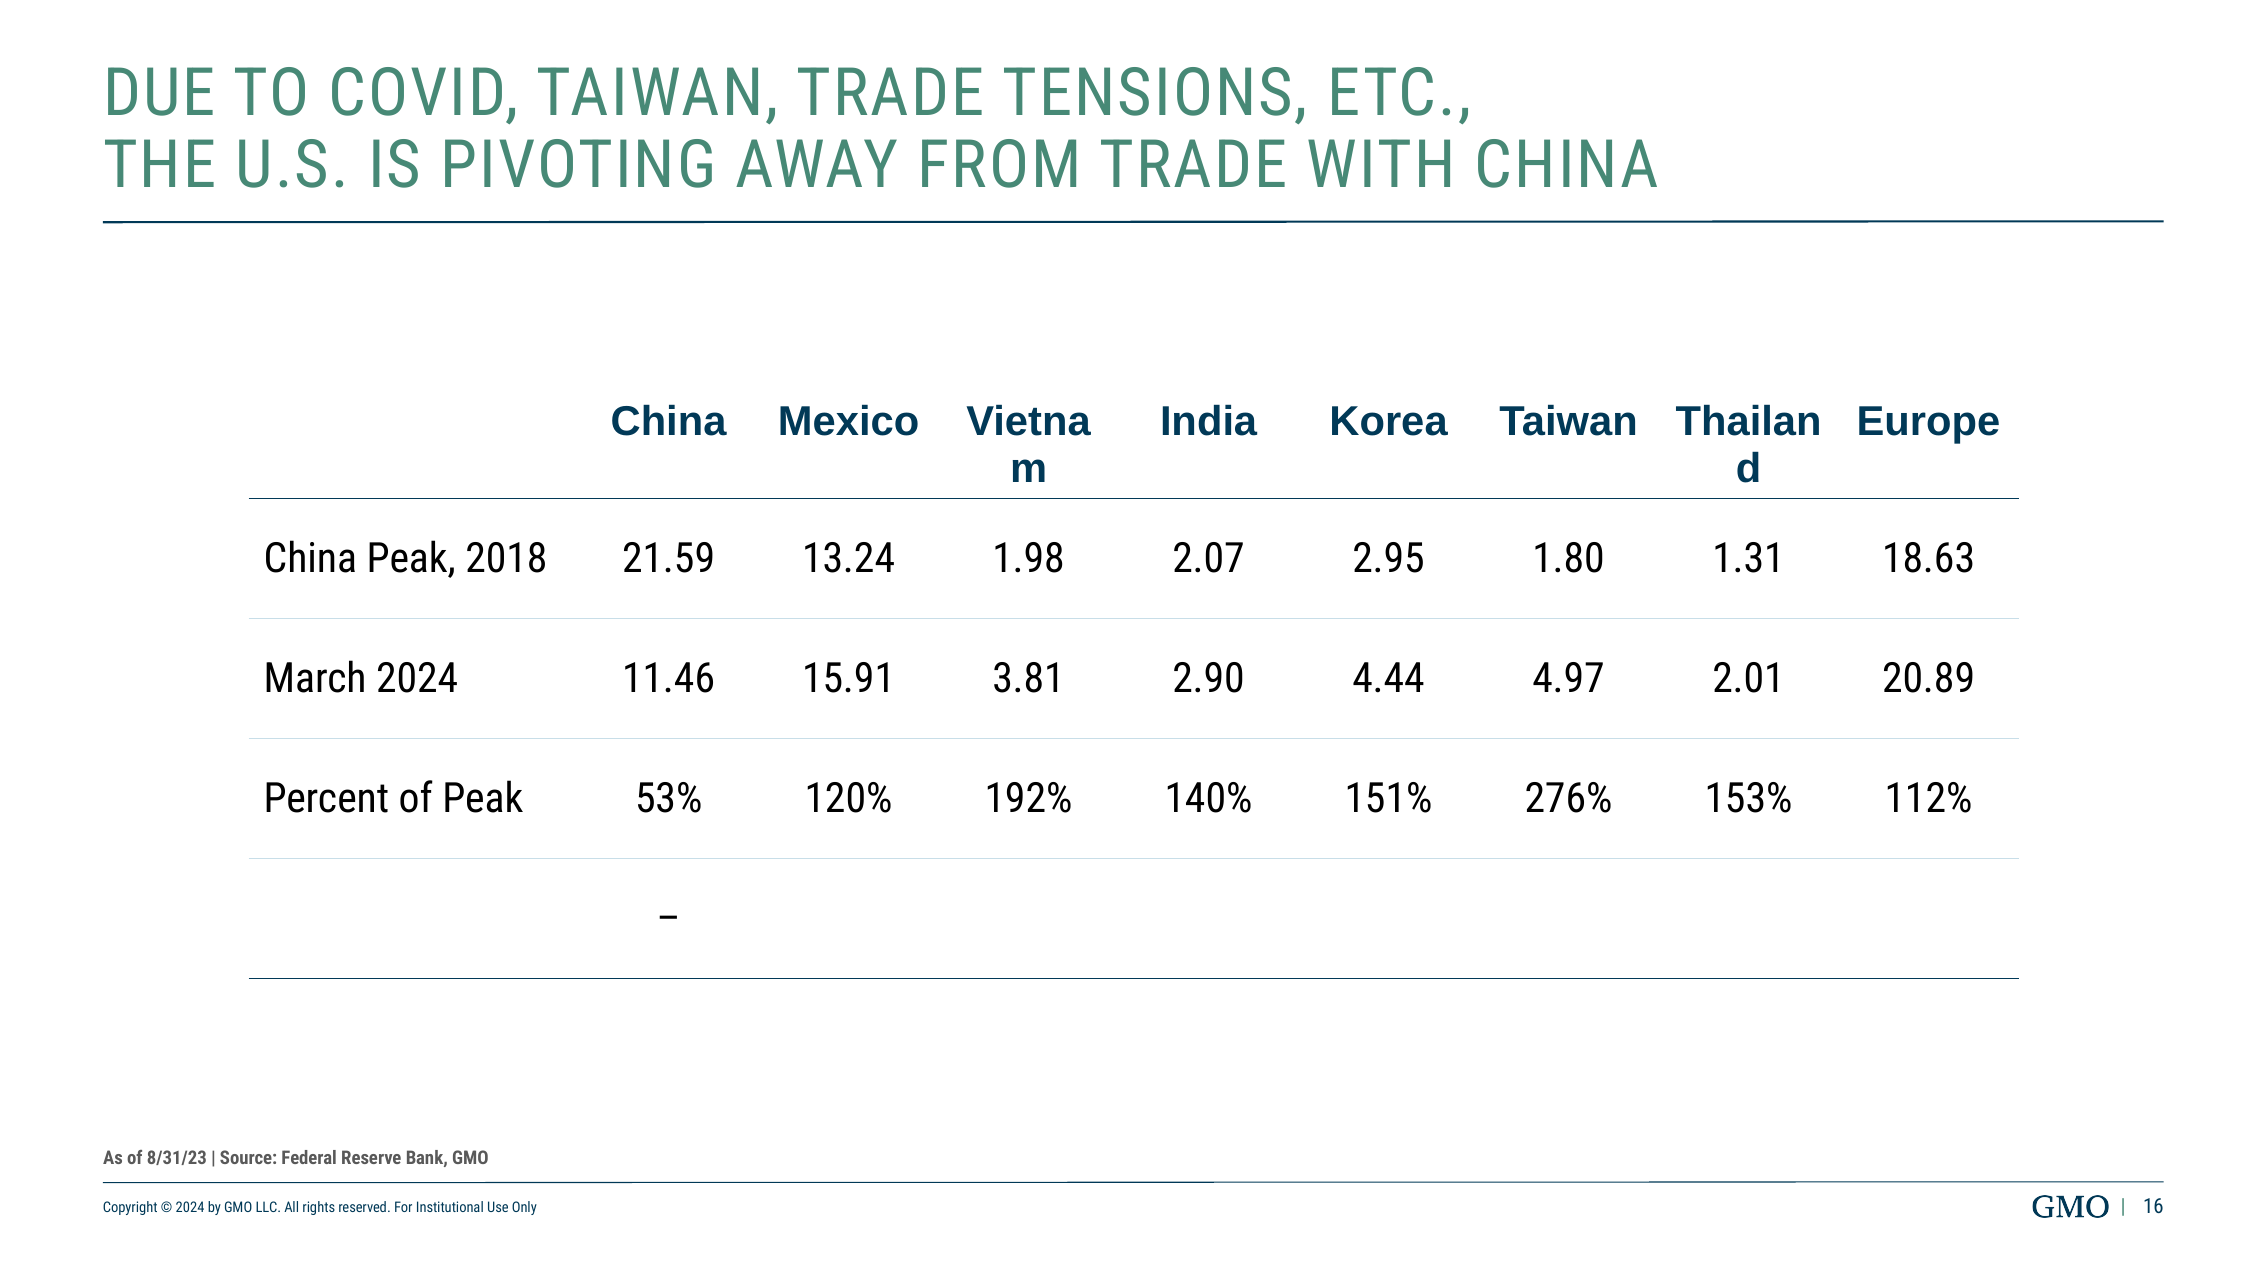

# Due to Covid, Taiwan, Trade Tensions, etc., The U.S. is pivoting away from trade with China
|  | China | Mexico | Vietnam | India | Korea | Taiwan | Thailand | Europe |
| --- | --- | --- | --- | --- | --- | --- | --- | --- |
| China Peak, 2018 | 21.59 | 13.24 | 1.98 | 2.07 | 2.95 | 1.80 | 1.31 | 18.63 |
| March 2024 | 11.46 | 15.91 | 3.81 | 2.90 | 4.44 | 4.97 | 2.01 | 20.89 |
| Percent of Peak | 53% | 120% | 192% | 140% | 151% | 276% | 153% | 112% |
|  | – |  |  |  |  |  |  |  |
As of 8/31/23 | Source: Federal Reserve Bank, GMO